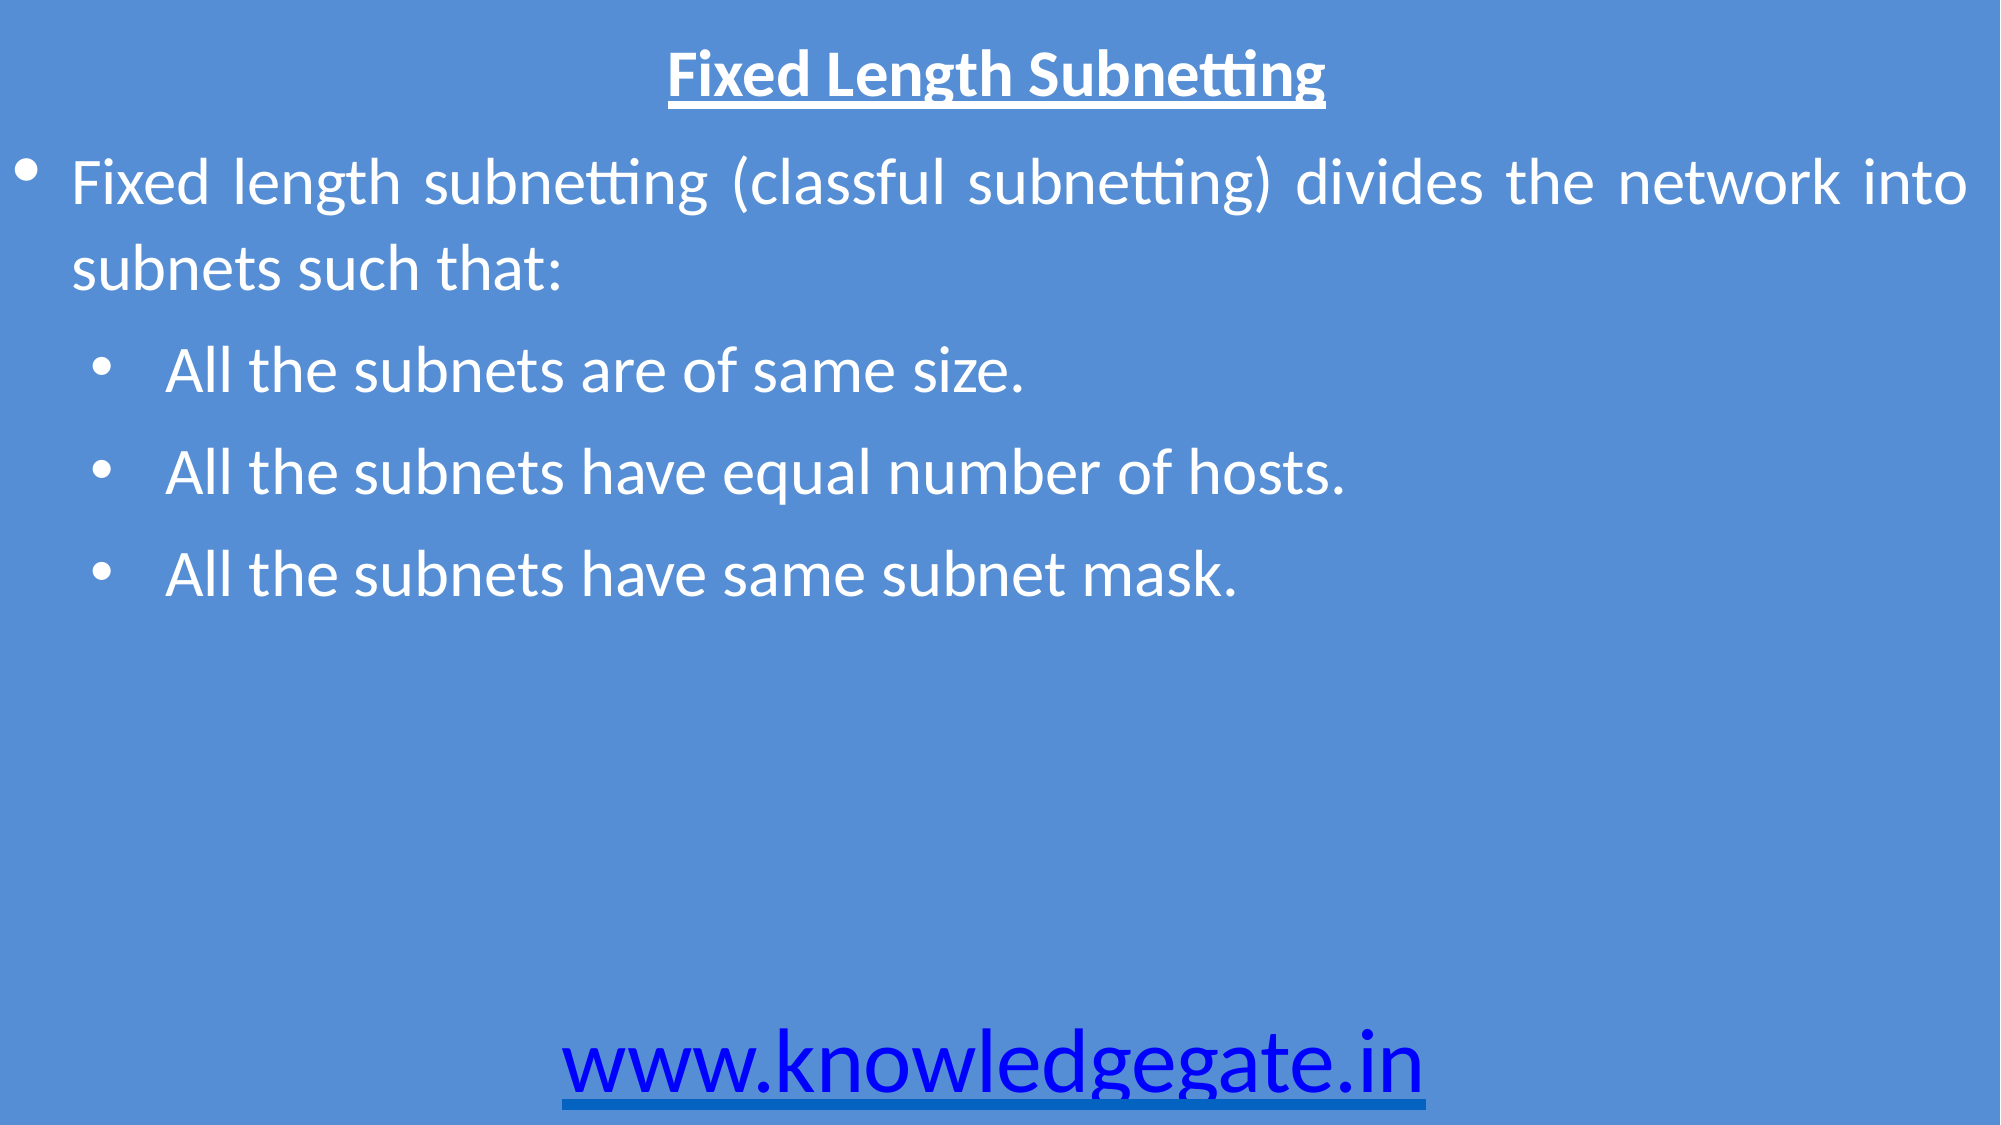

Fixed Length Subnetting
Fixed length subnetting (classful subnetting) divides the network into  subnets such that:
All the subnets are of same size.
All the subnets have equal number of hosts.
All the subnets have same subnet mask.
www.knowledgegate.in